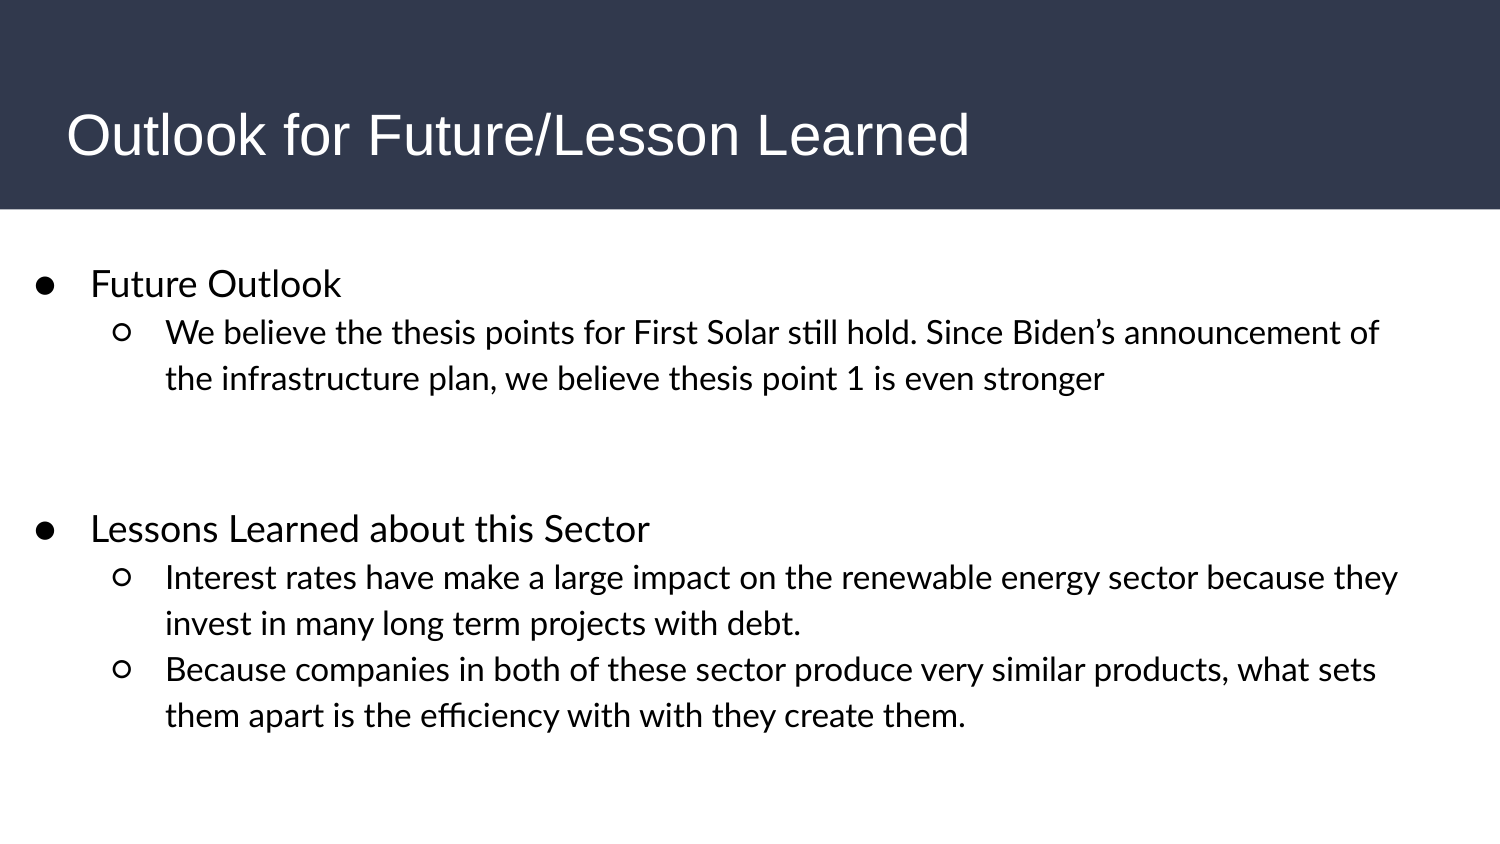

# Outlook for Future/Lesson Learned
Future Outlook
We believe the thesis points for First Solar still hold. Since Biden’s announcement of the infrastructure plan, we believe thesis point 1 is even stronger

Lessons Learned about this Sector
Interest rates have make a large impact on the renewable energy sector because they invest in many long term projects with debt.
Because companies in both of these sector produce very similar products, what sets them apart is the efficiency with with they create them.